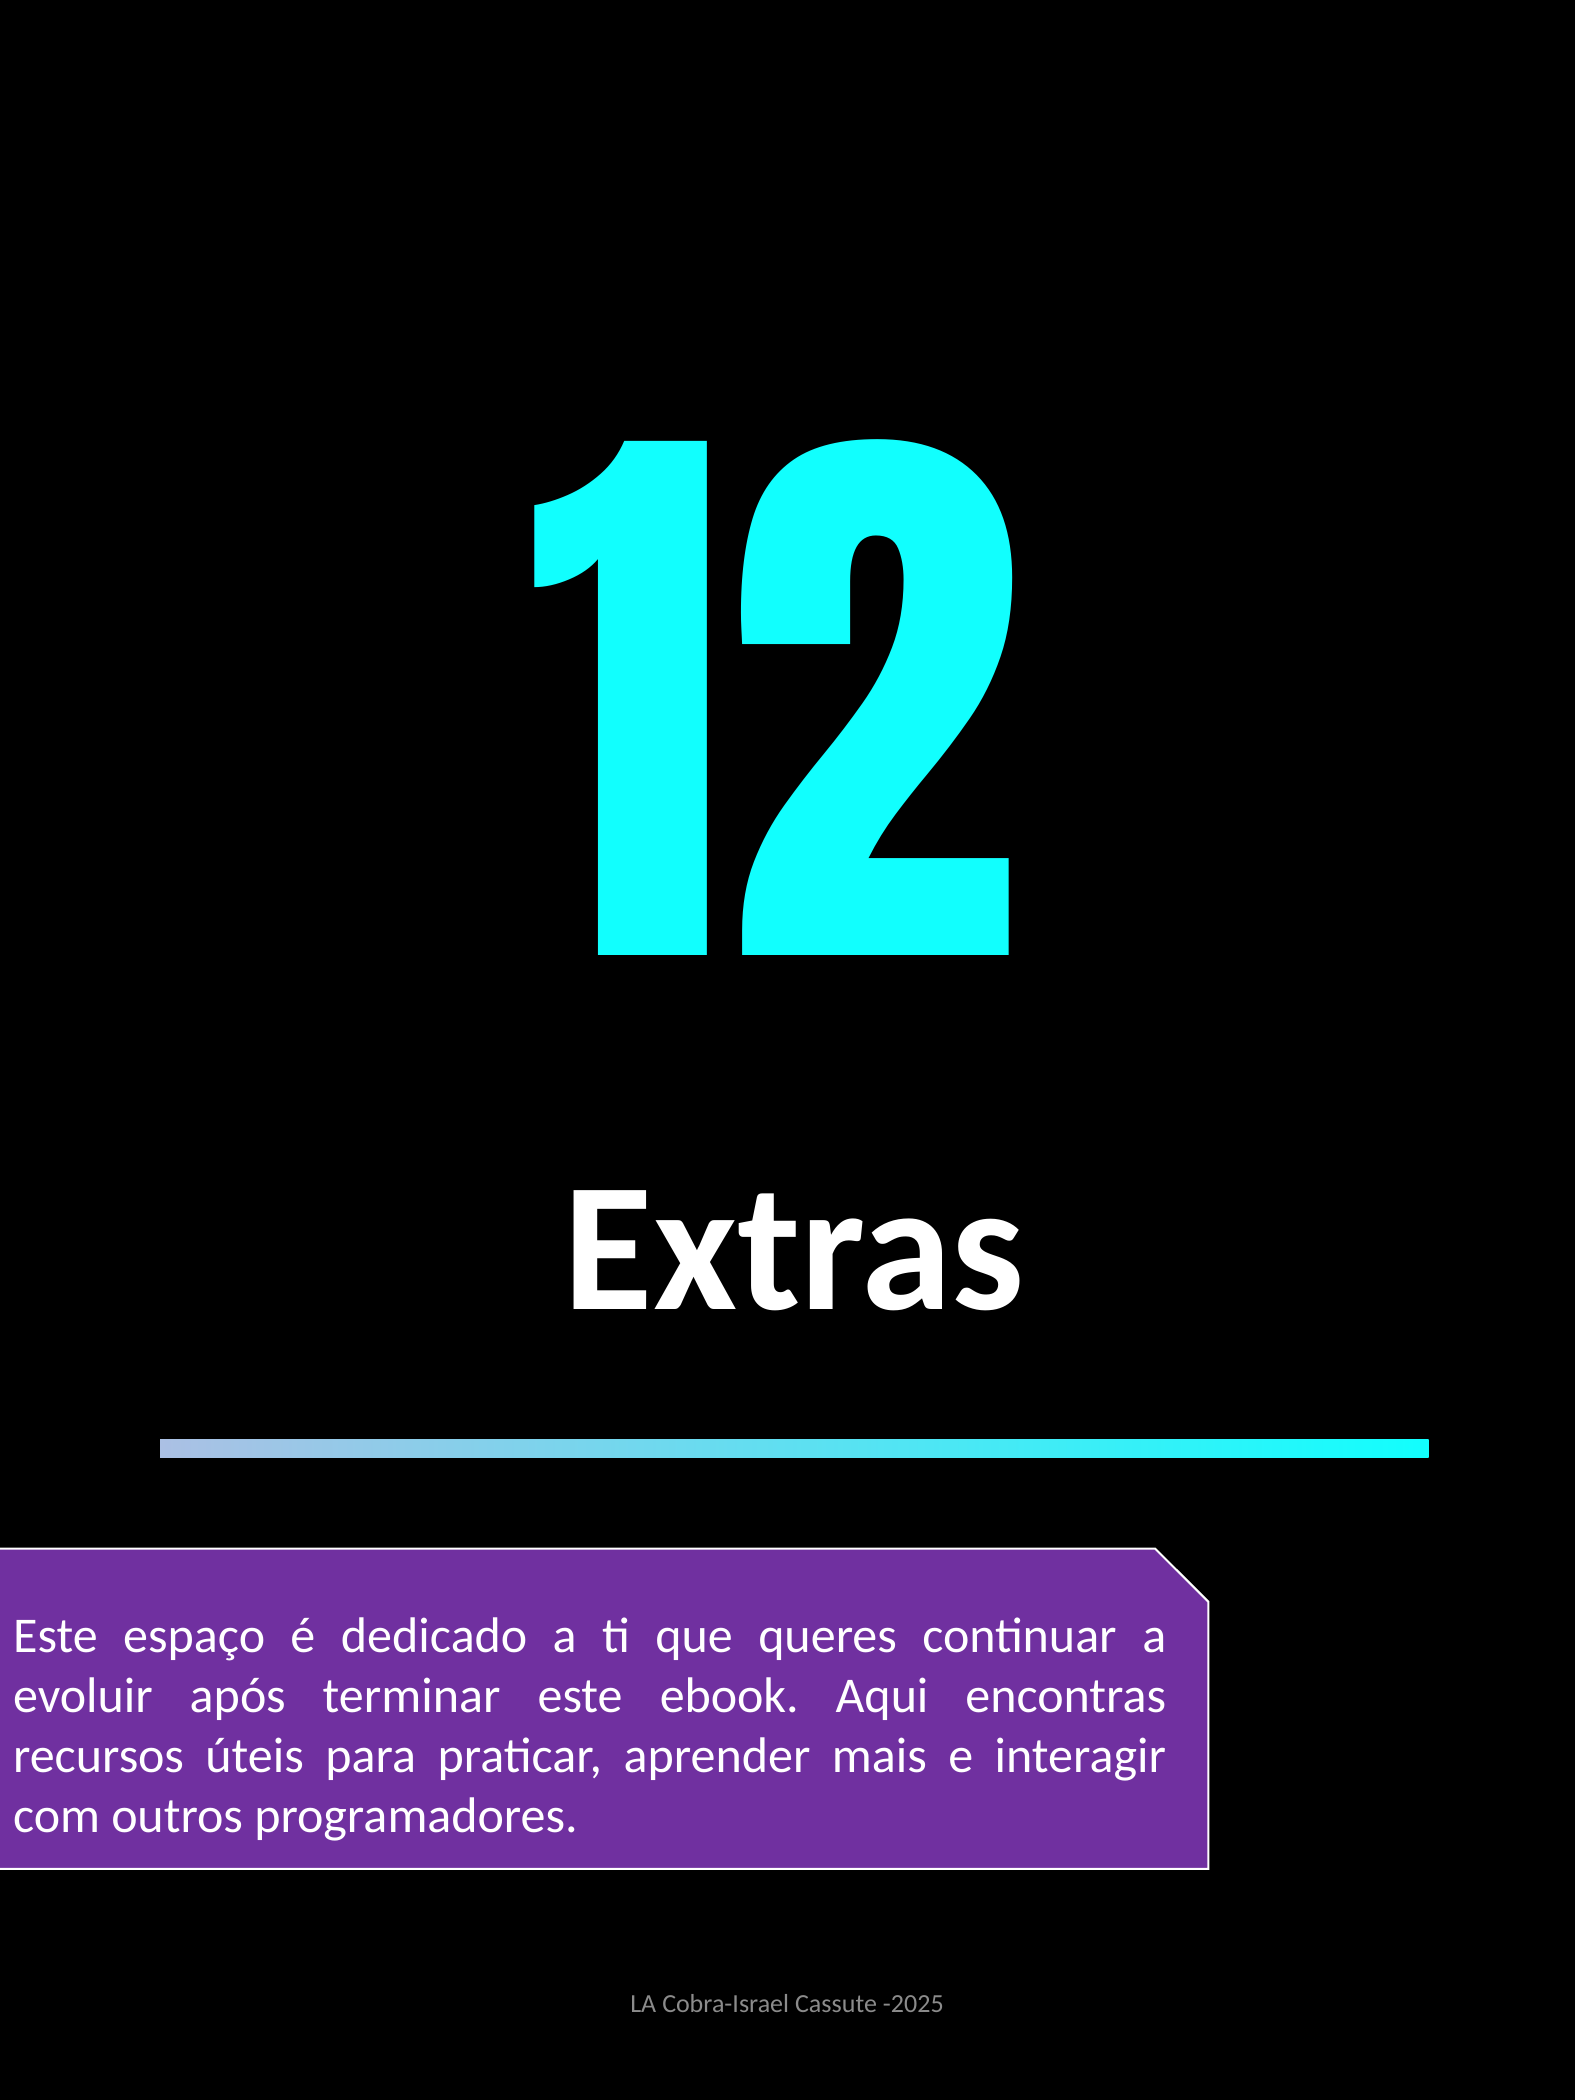

12
Extras

Este espaço é dedicado a ti que queres continuar a evoluir após terminar este ebook. Aqui encontras recursos úteis para praticar, aprender mais e interagir com outros programadores.
LA Cobra-Israel Cassute -2025
47